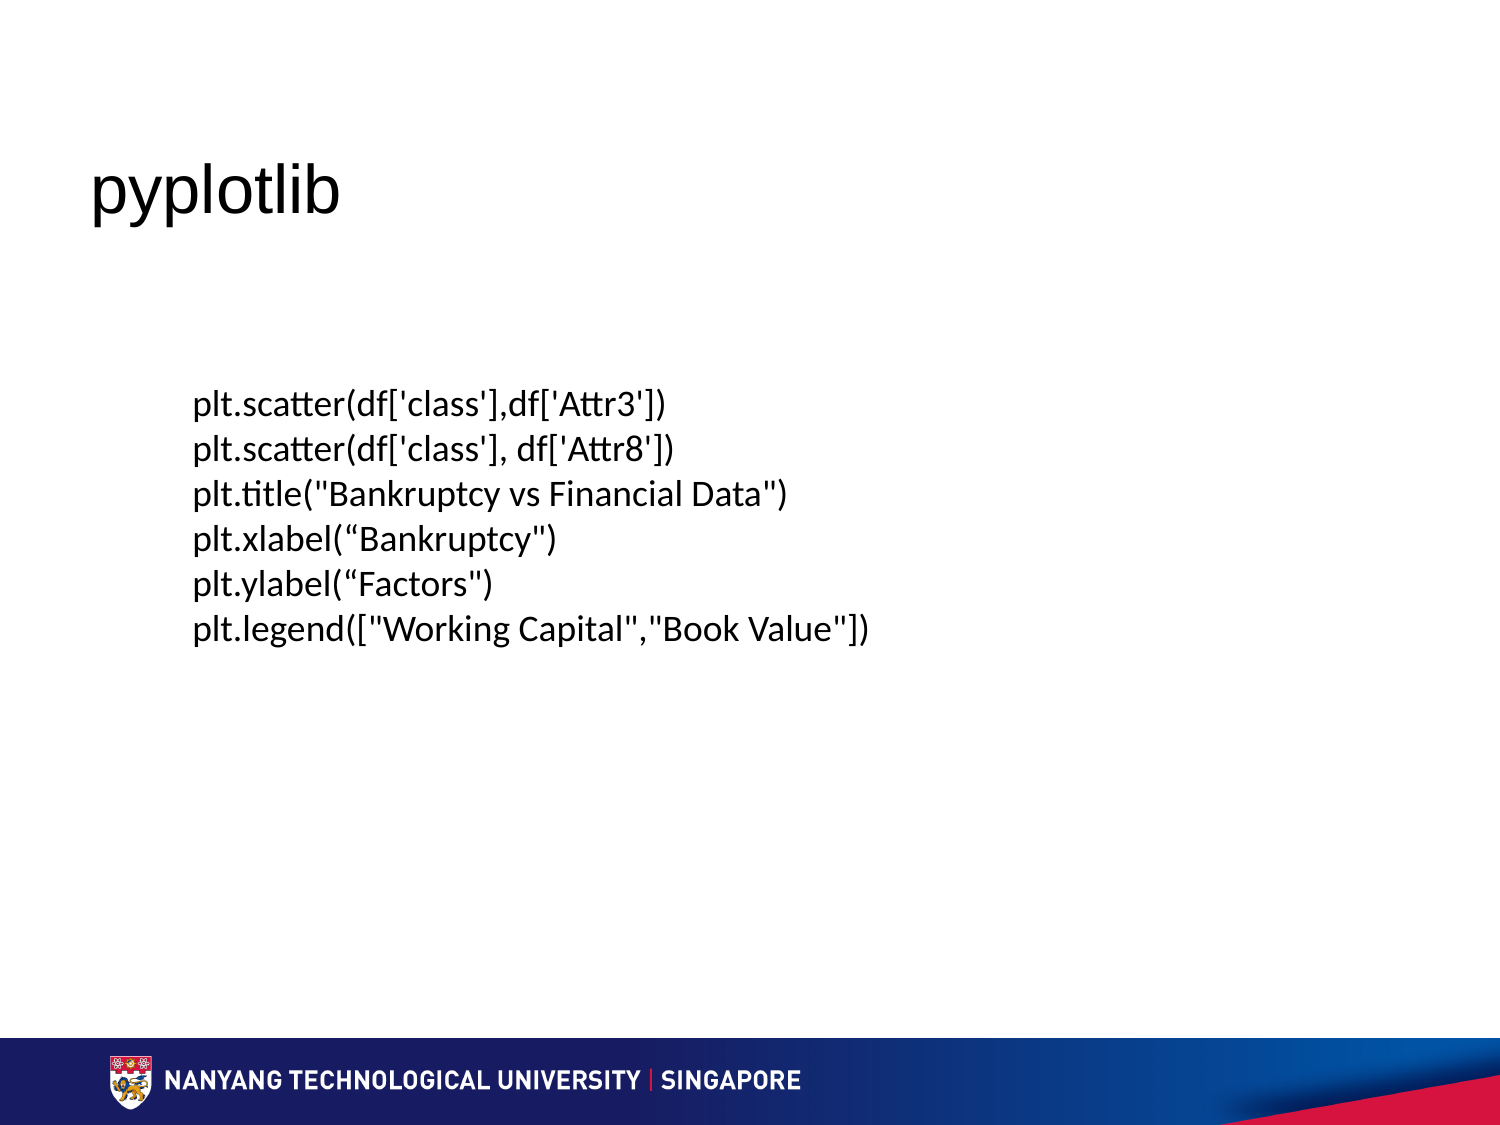

# pyplotlib
plt.scatter(df['class'],df['Attr3'])
plt.scatter(df['class'], df['Attr8'])
plt.title("Bankruptcy vs Financial Data")
plt.xlabel(“Bankruptcy")
plt.ylabel(“Factors")
plt.legend(["Working Capital","Book Value"])